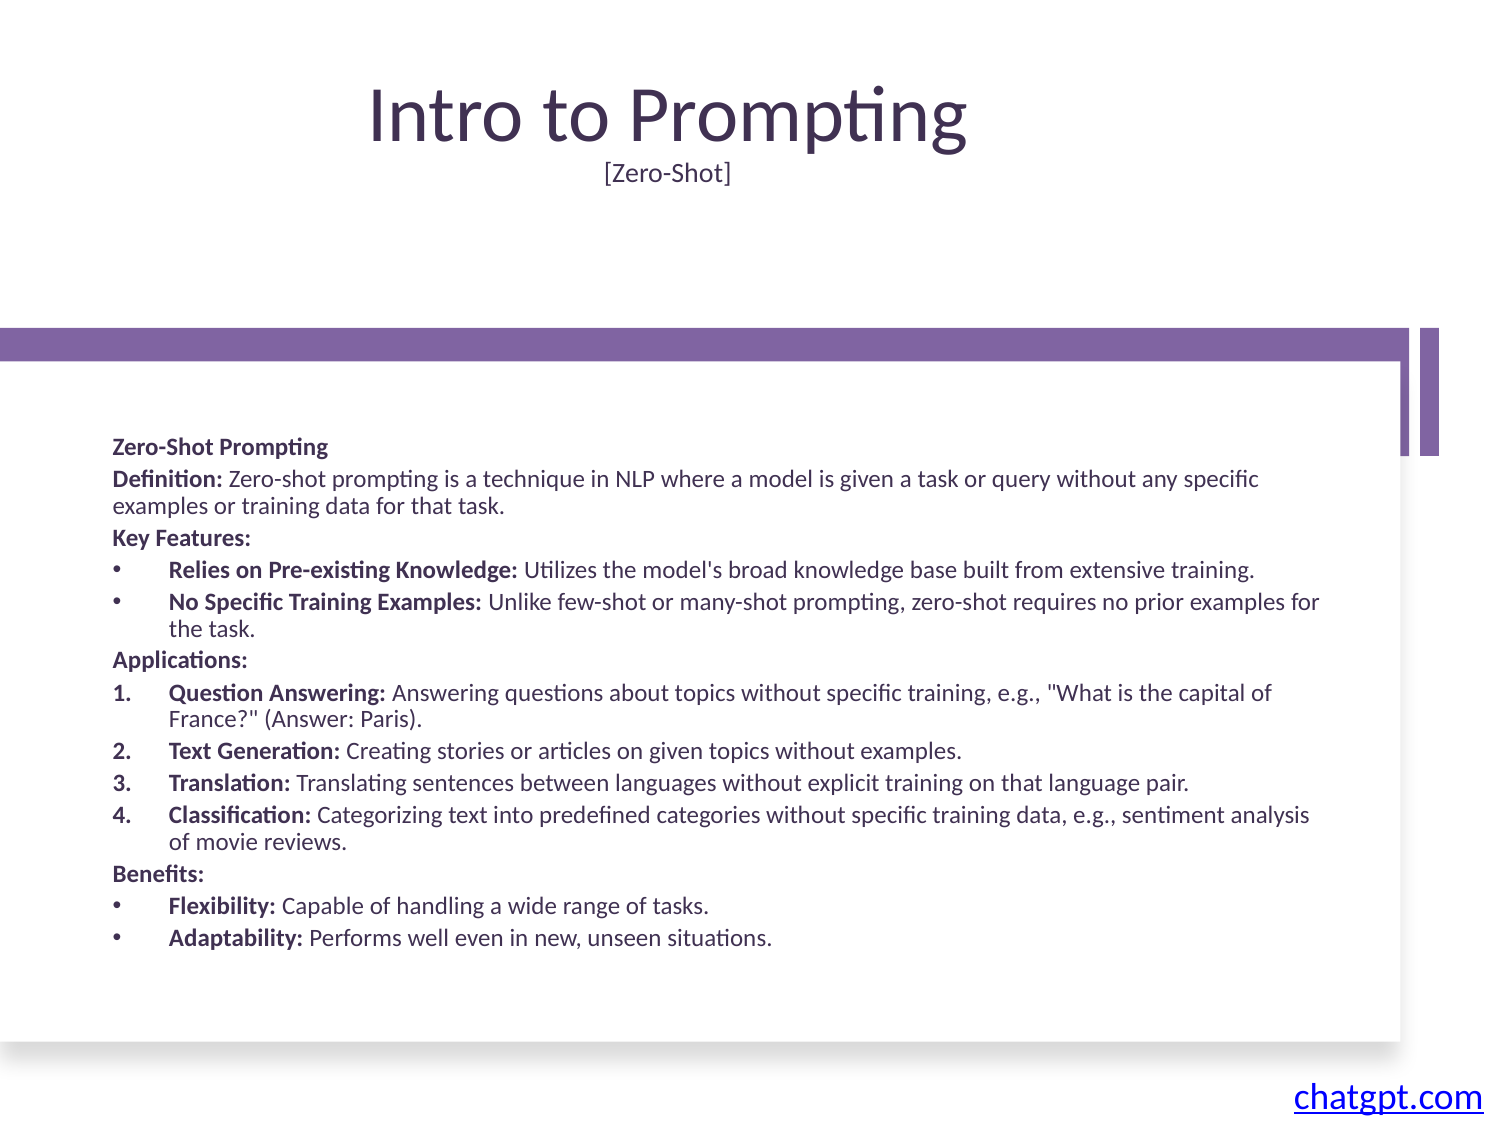

# Intro to Prompting [Zero-Shot]

Zero-Shot Prompting
Definition: Zero-shot prompting is a technique in NLP where a model is given a task or query without any specific examples or training data for that task.
Key Features:
Relies on Pre-existing Knowledge: Utilizes the model's broad knowledge base built from extensive training.
No Specific Training Examples: Unlike few-shot or many-shot prompting, zero-shot requires no prior examples for the task.
Applications:
Question Answering: Answering questions about topics without specific training, e.g., "What is the capital of France?" (Answer: Paris).
Text Generation: Creating stories or articles on given topics without examples.
Translation: Translating sentences between languages without explicit training on that language pair.
Classification: Categorizing text into predefined categories without specific training data, e.g., sentiment analysis of movie reviews.
Benefits:
Flexibility: Capable of handling a wide range of tasks.
Adaptability: Performs well even in new, unseen situations.

chatgpt.com